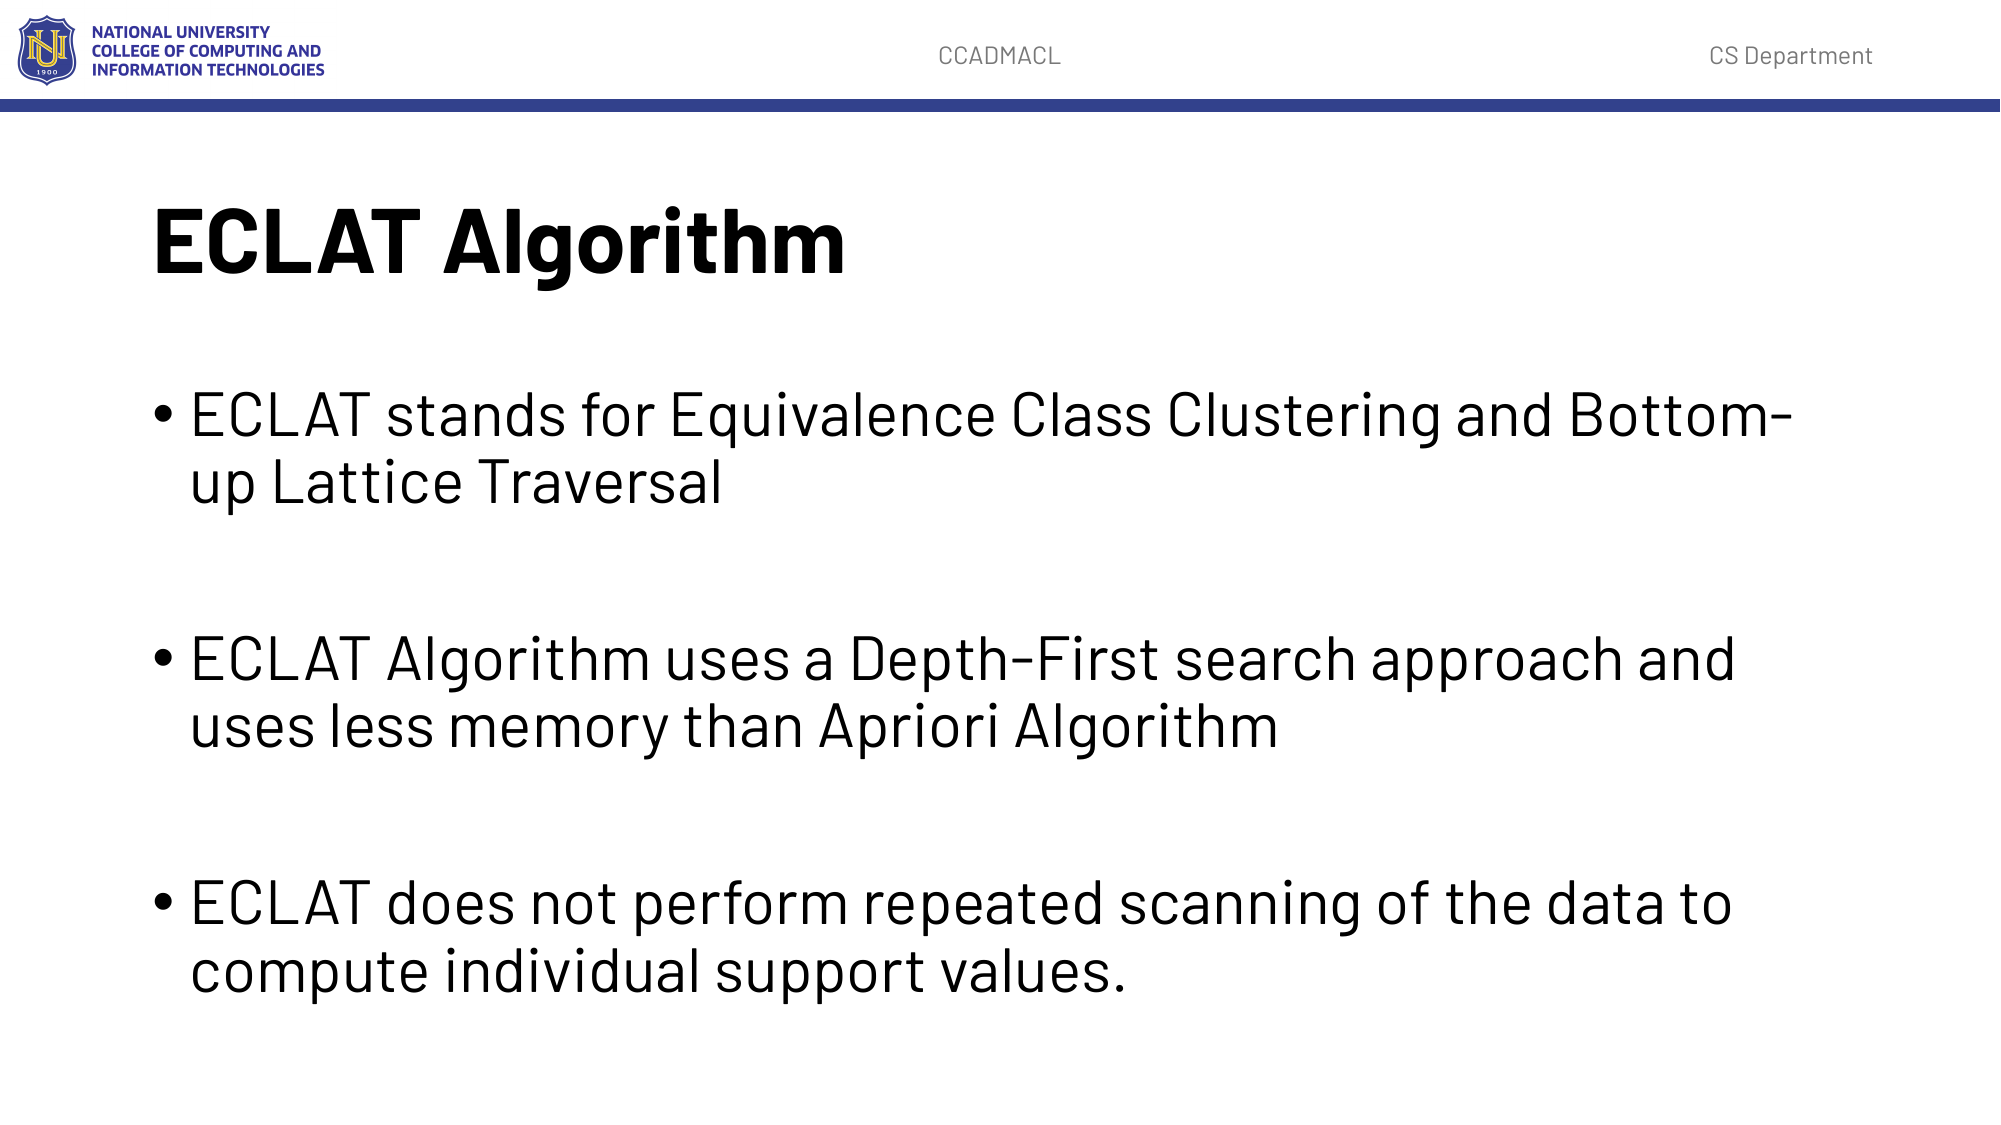

# ECLAT Algorithm
ECLAT stands for Equivalence Class Clustering and Bottom-up Lattice Traversal

ECLAT Algorithm uses a Depth-First search approach and uses less memory than Apriori Algorithm

ECLAT does not perform repeated scanning of the data to compute individual support values.